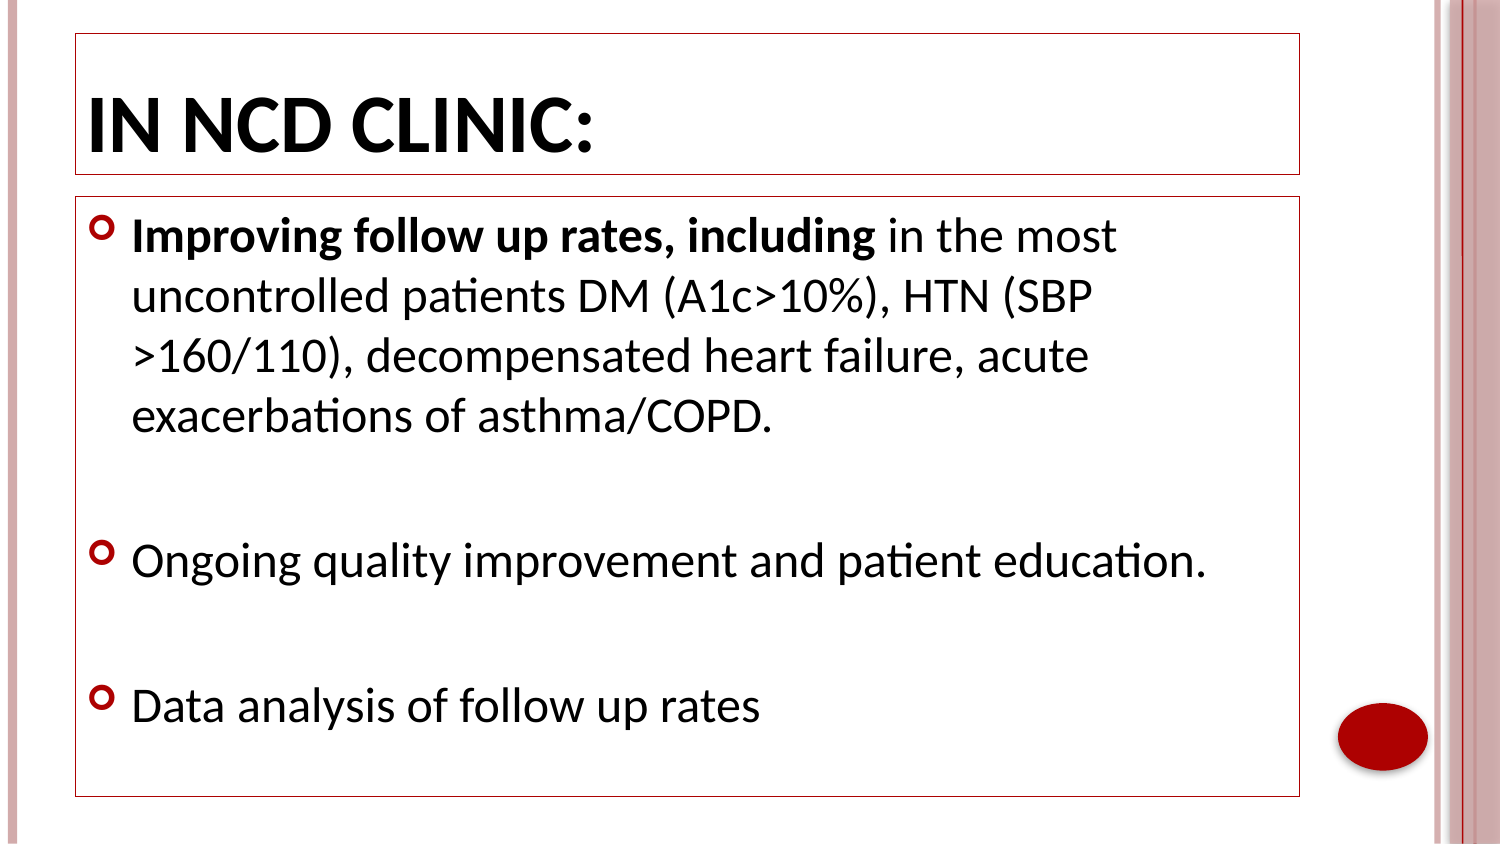

# In NCD clinic:
Improving follow up rates, including in the most uncontrolled patients DM (A1c>10%), HTN (SBP >160/110), decompensated heart failure, acute exacerbations of asthma/COPD.

Ongoing quality improvement and patient education.

Data analysis of follow up rates